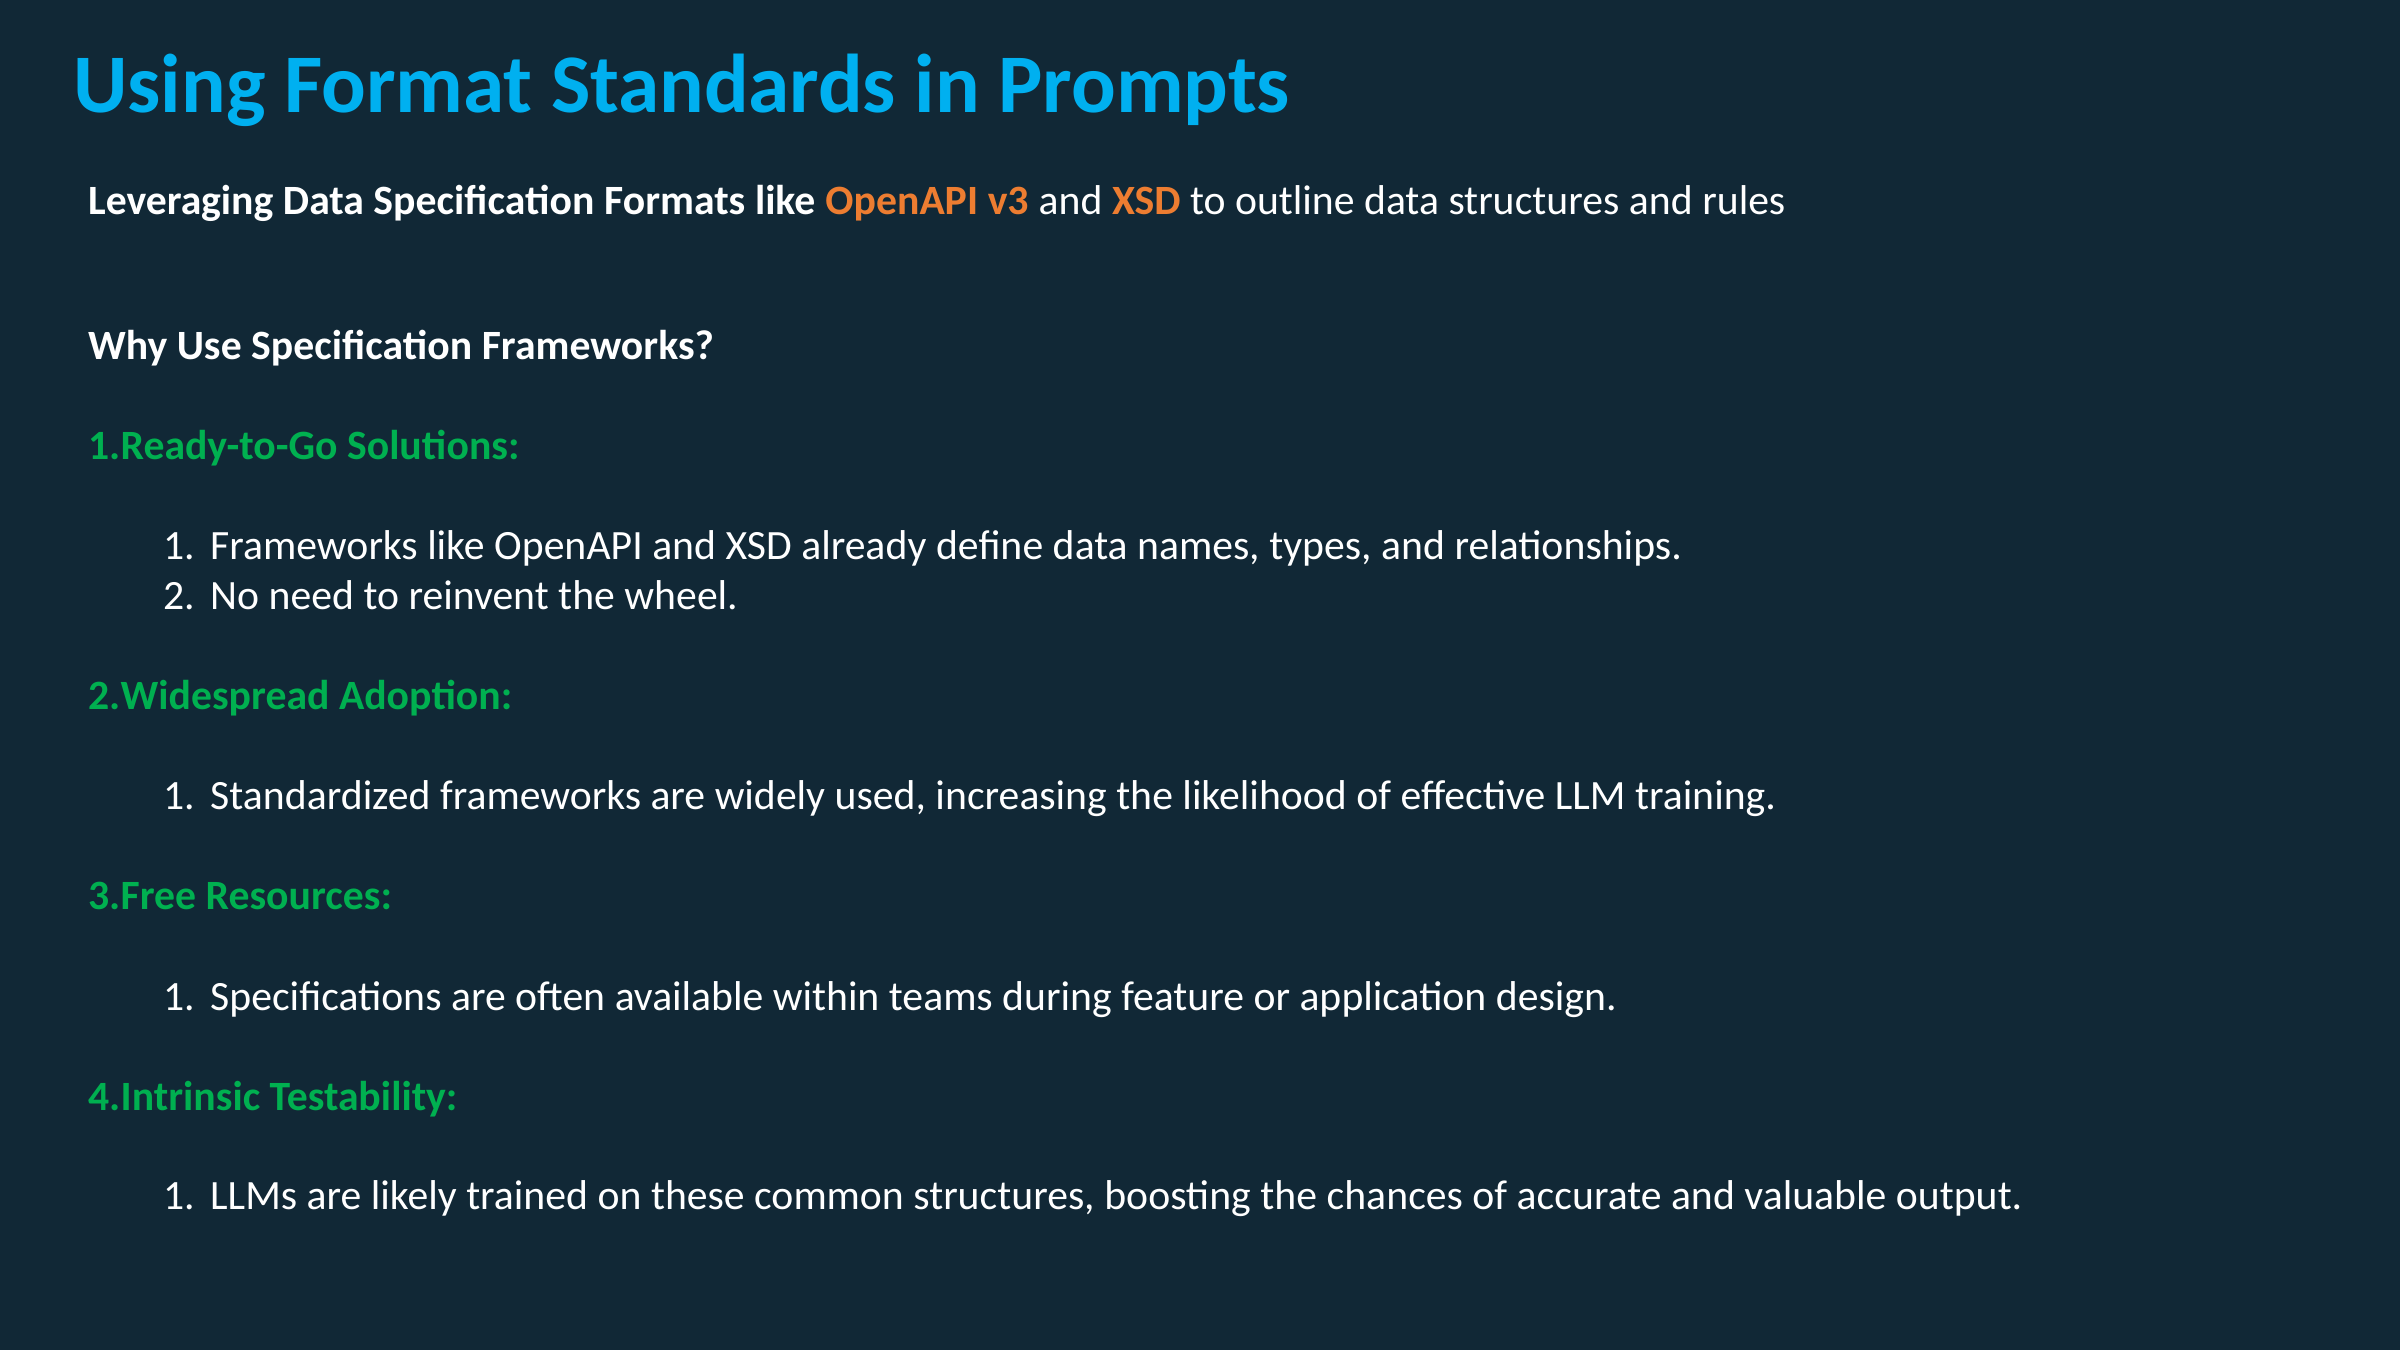

Using Format Standards in Prompts
Leveraging Data Specification Formats like OpenAPI v3 and XSD to outline data structures and rules

Why Use Specification Frameworks?

Ready-to-Go Solutions:

Frameworks like OpenAPI and XSD already define data names, types, and relationships.
No need to reinvent the wheel.

Widespread Adoption:

Standardized frameworks are widely used, increasing the likelihood of effective LLM training.

Free Resources:

Specifications are often available within teams during feature or application design.

Intrinsic Testability:

LLMs are likely trained on these common structures, boosting the chances of accurate and valuable output.